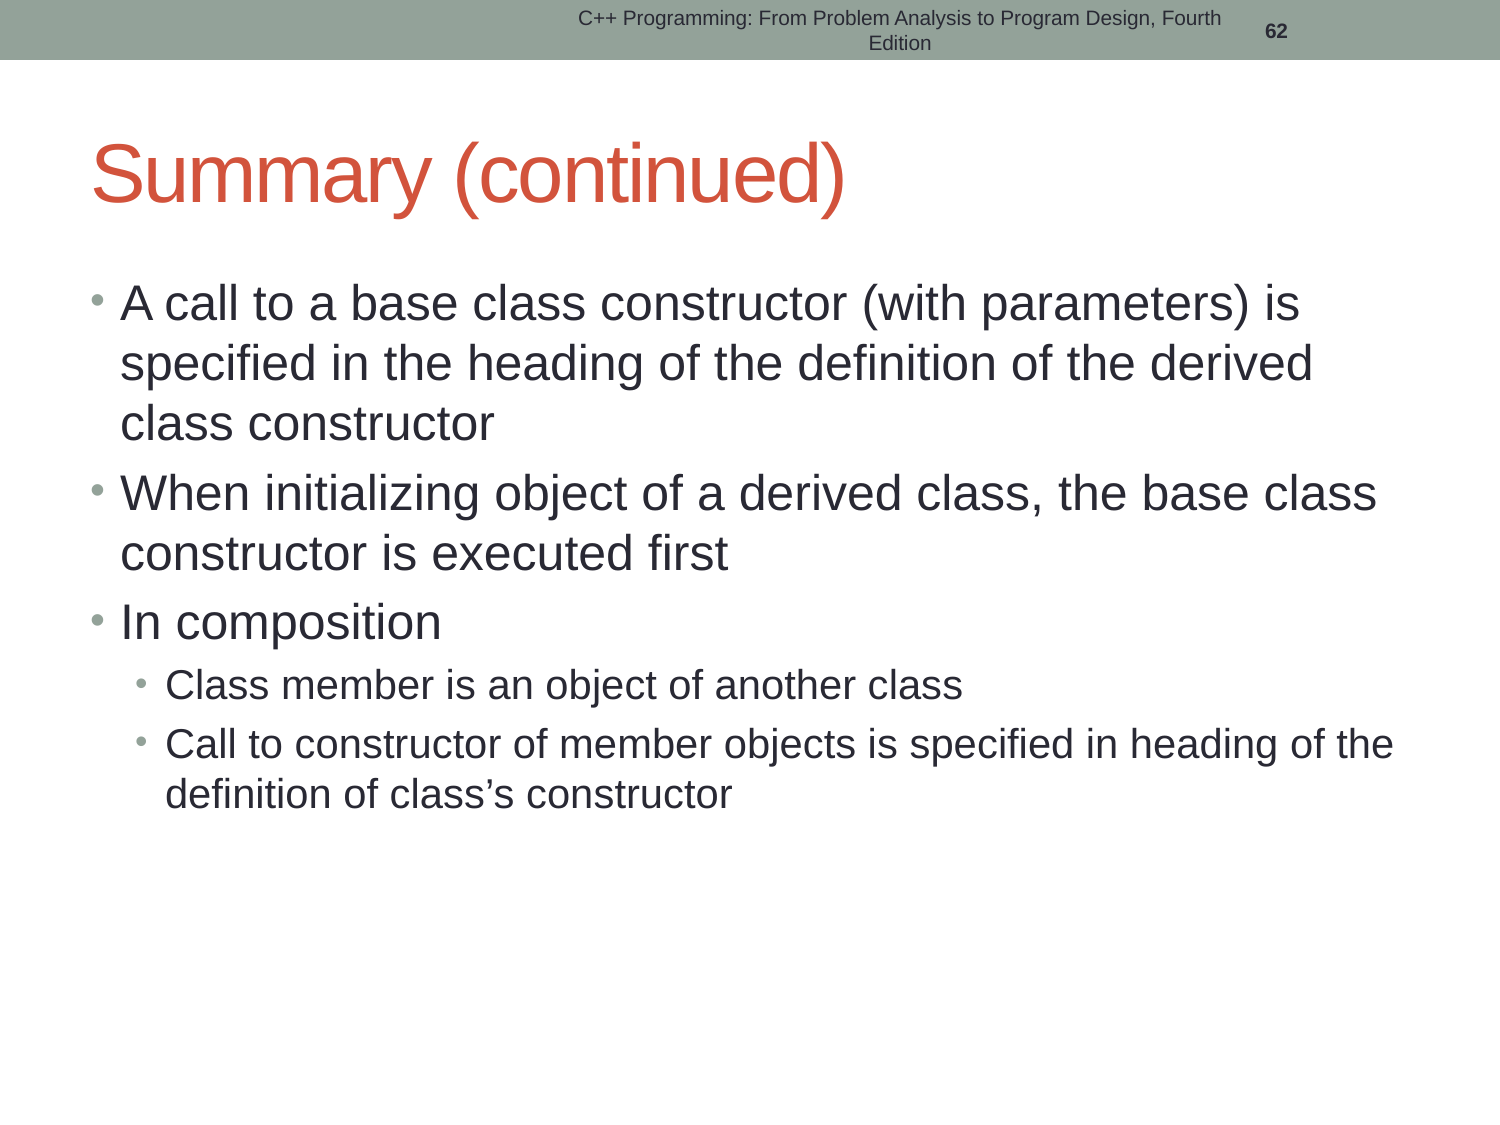

C++ Programming: From Problem Analysis to Program Design, Fourth Edition
62
# Summary (continued)
A call to a base class constructor (with parameters) is specified in the heading of the definition of the derived class constructor
When initializing object of a derived class, the base class constructor is executed first
In composition
Class member is an object of another class
Call to constructor of member objects is specified in heading of the definition of class’s constructor